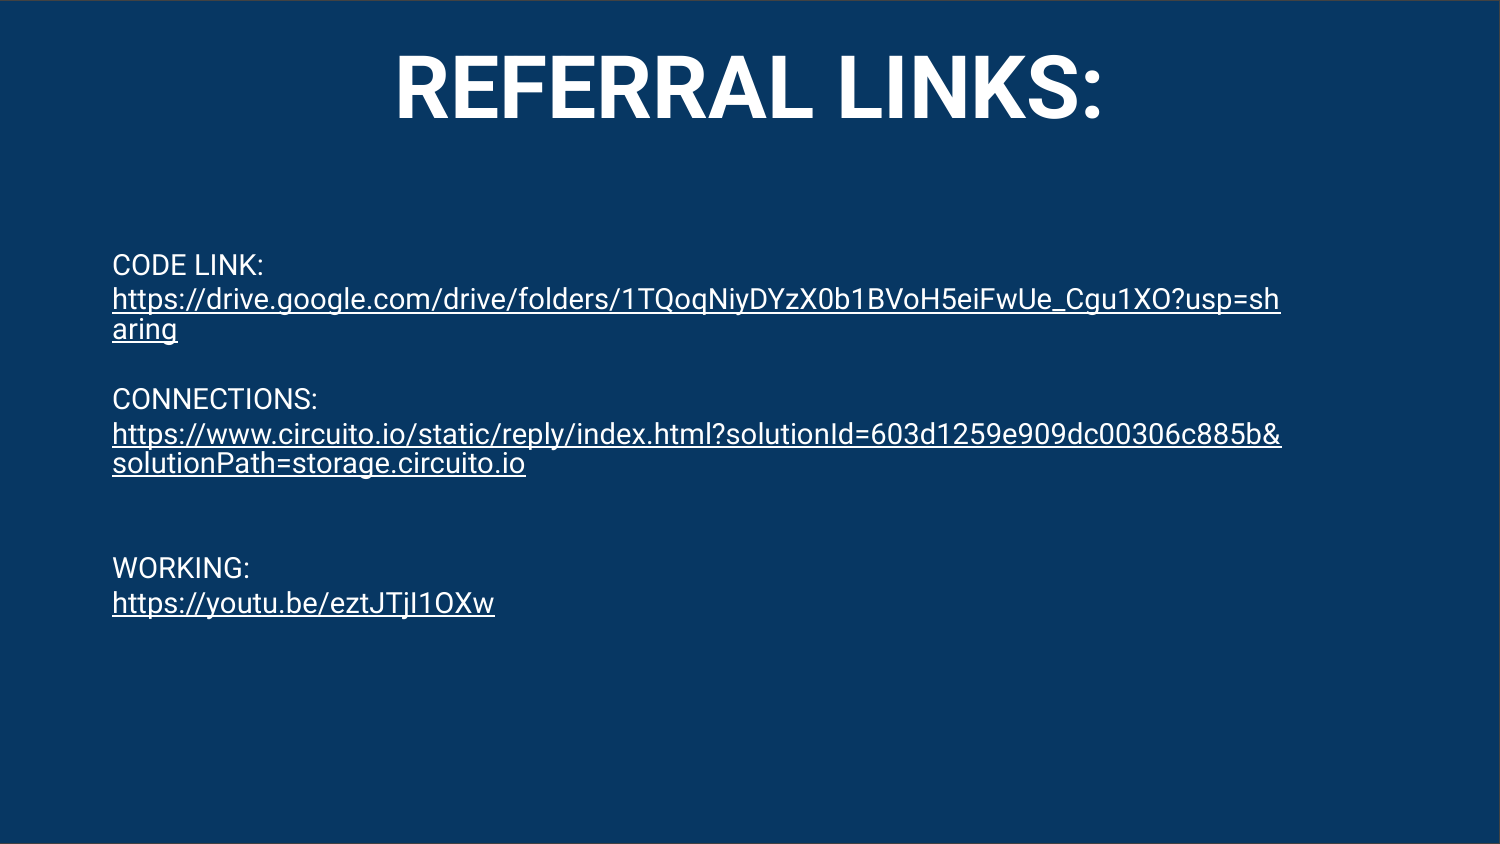

# REFERRAL LINKS:

CODE LINK:
https://drive.google.com/drive/folders/1TQoqNiyDYzX0b1BVoH5eiFwUe_Cgu1XO?usp=sharing

CONNECTIONS:
https://www.circuito.io/static/reply/index.html?solutionId=603d1259e909dc00306c885b&solutionPath=storage.circuito.io

WORKING:
https://youtu.be/eztJTjI1OXw